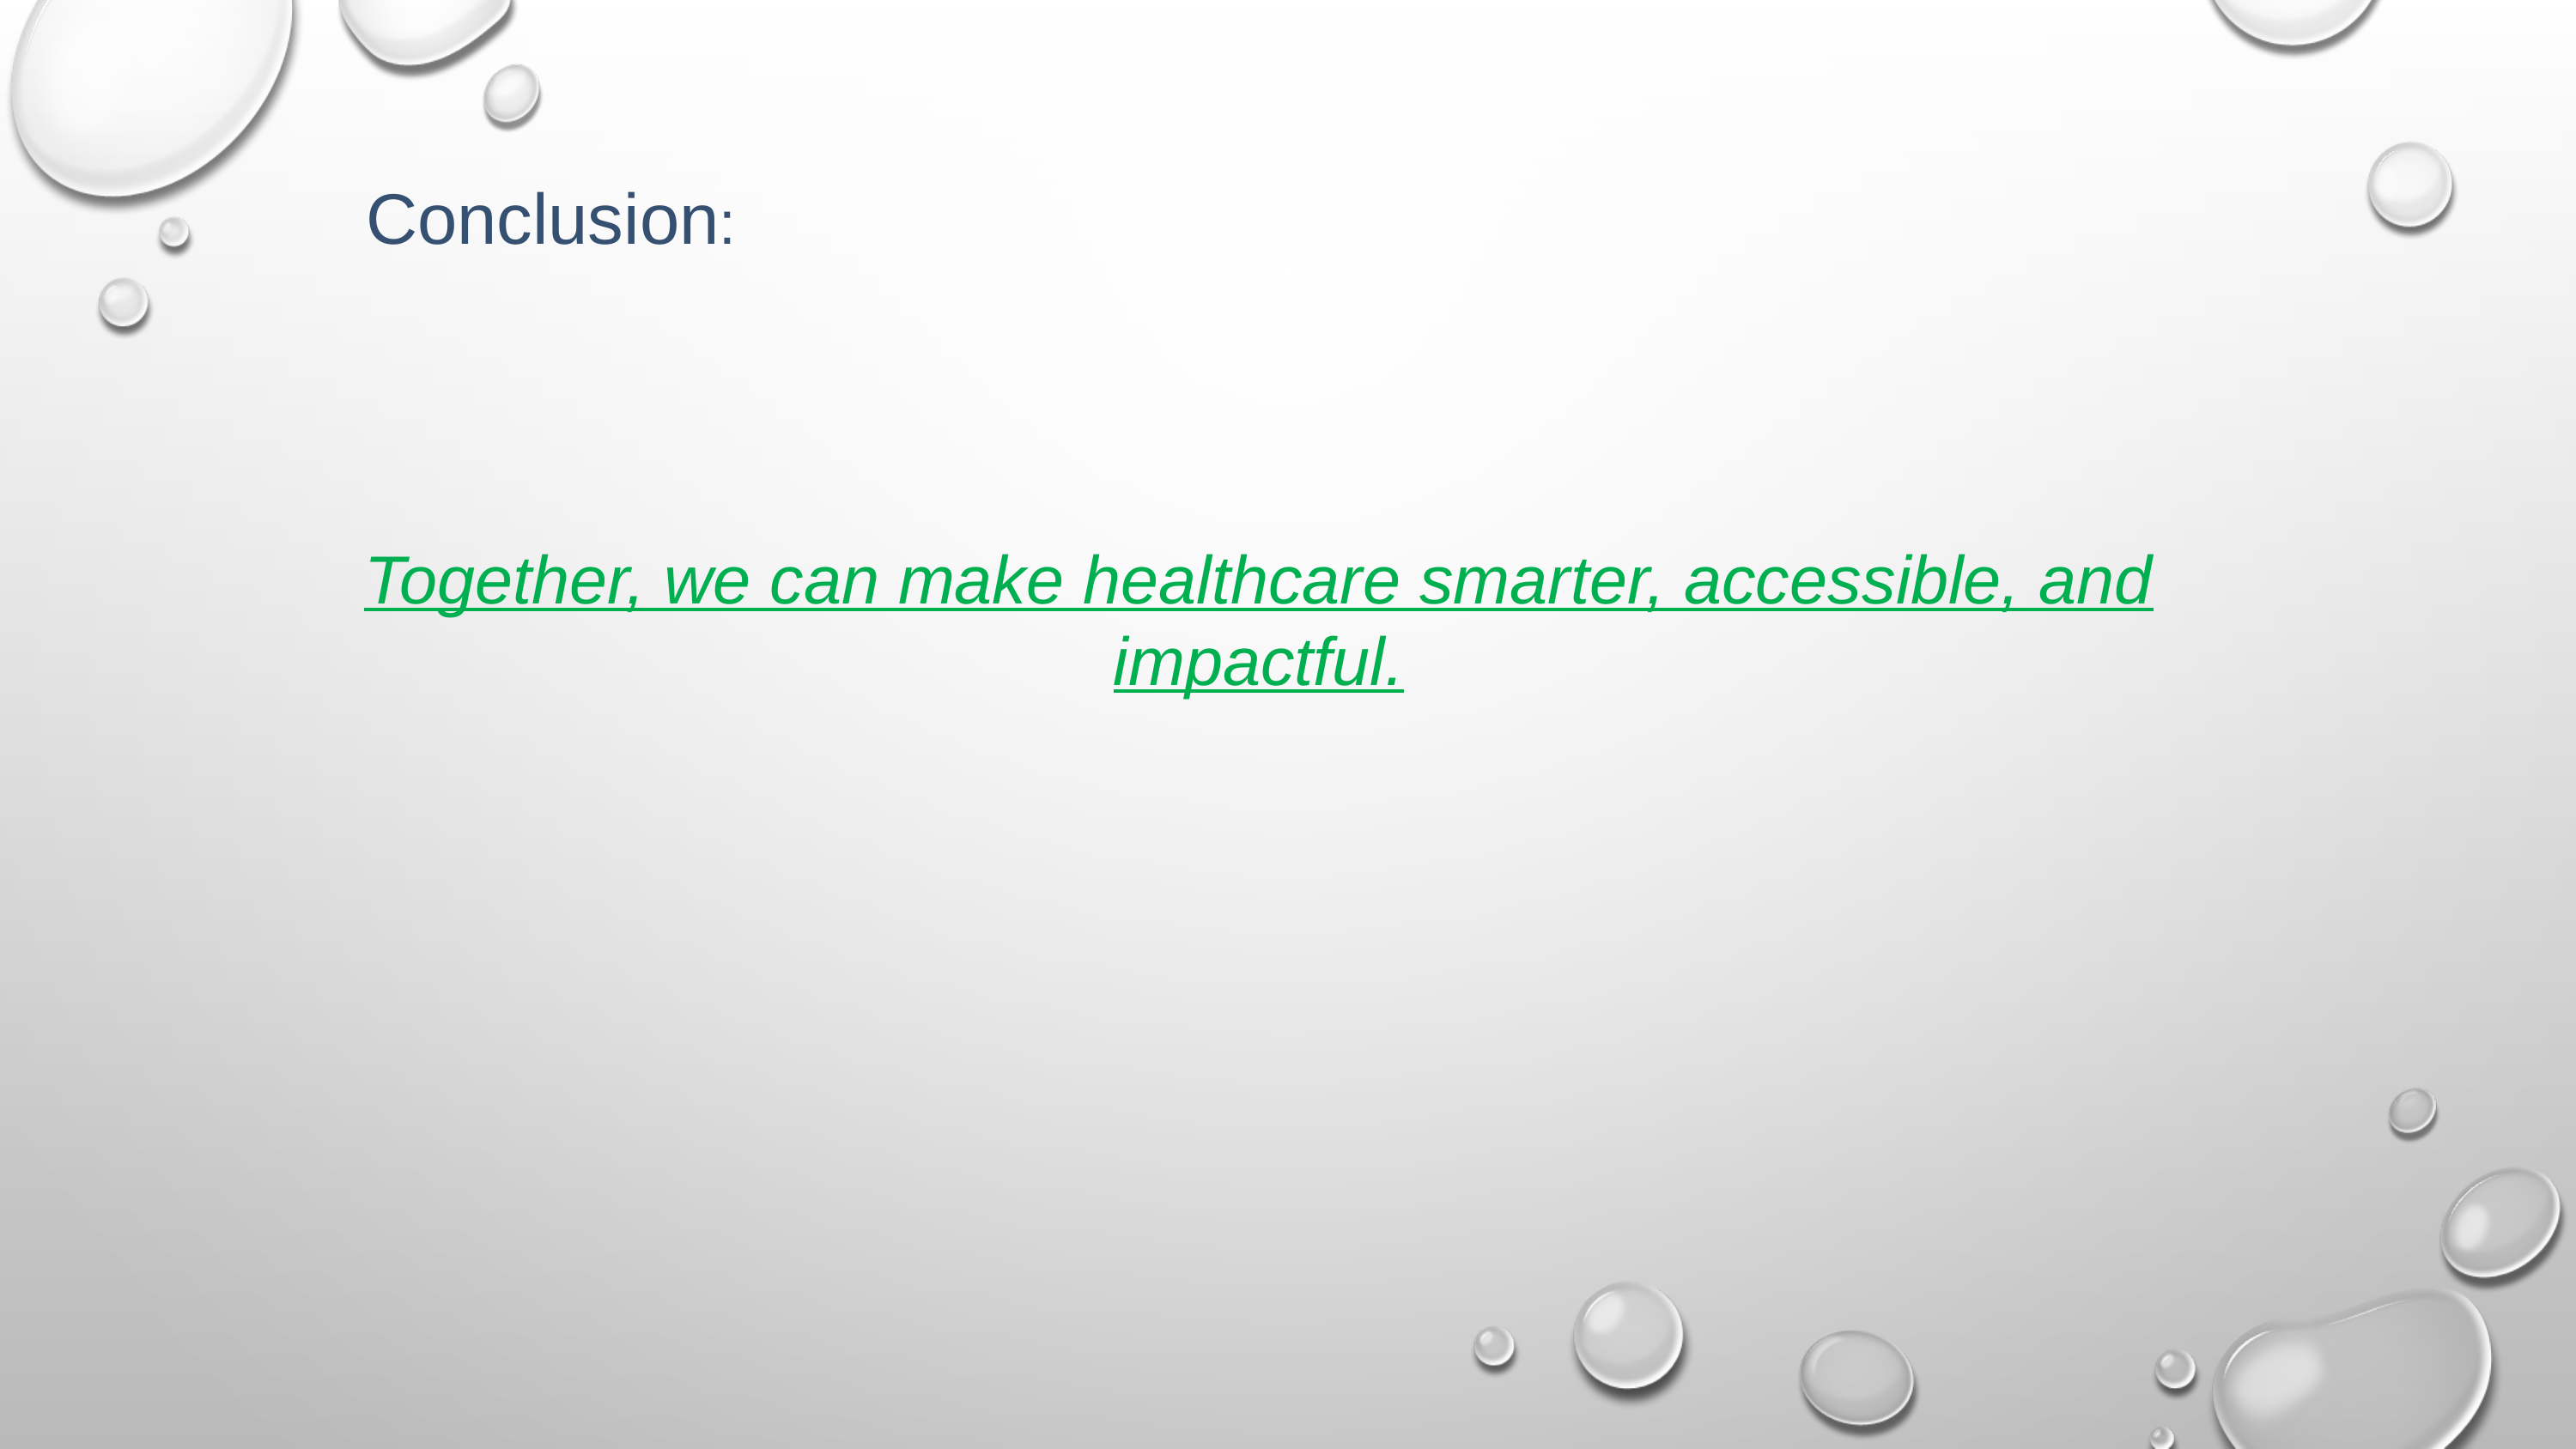

Conclusion:
Together, we can make healthcare smarter, accessible, and impactful.